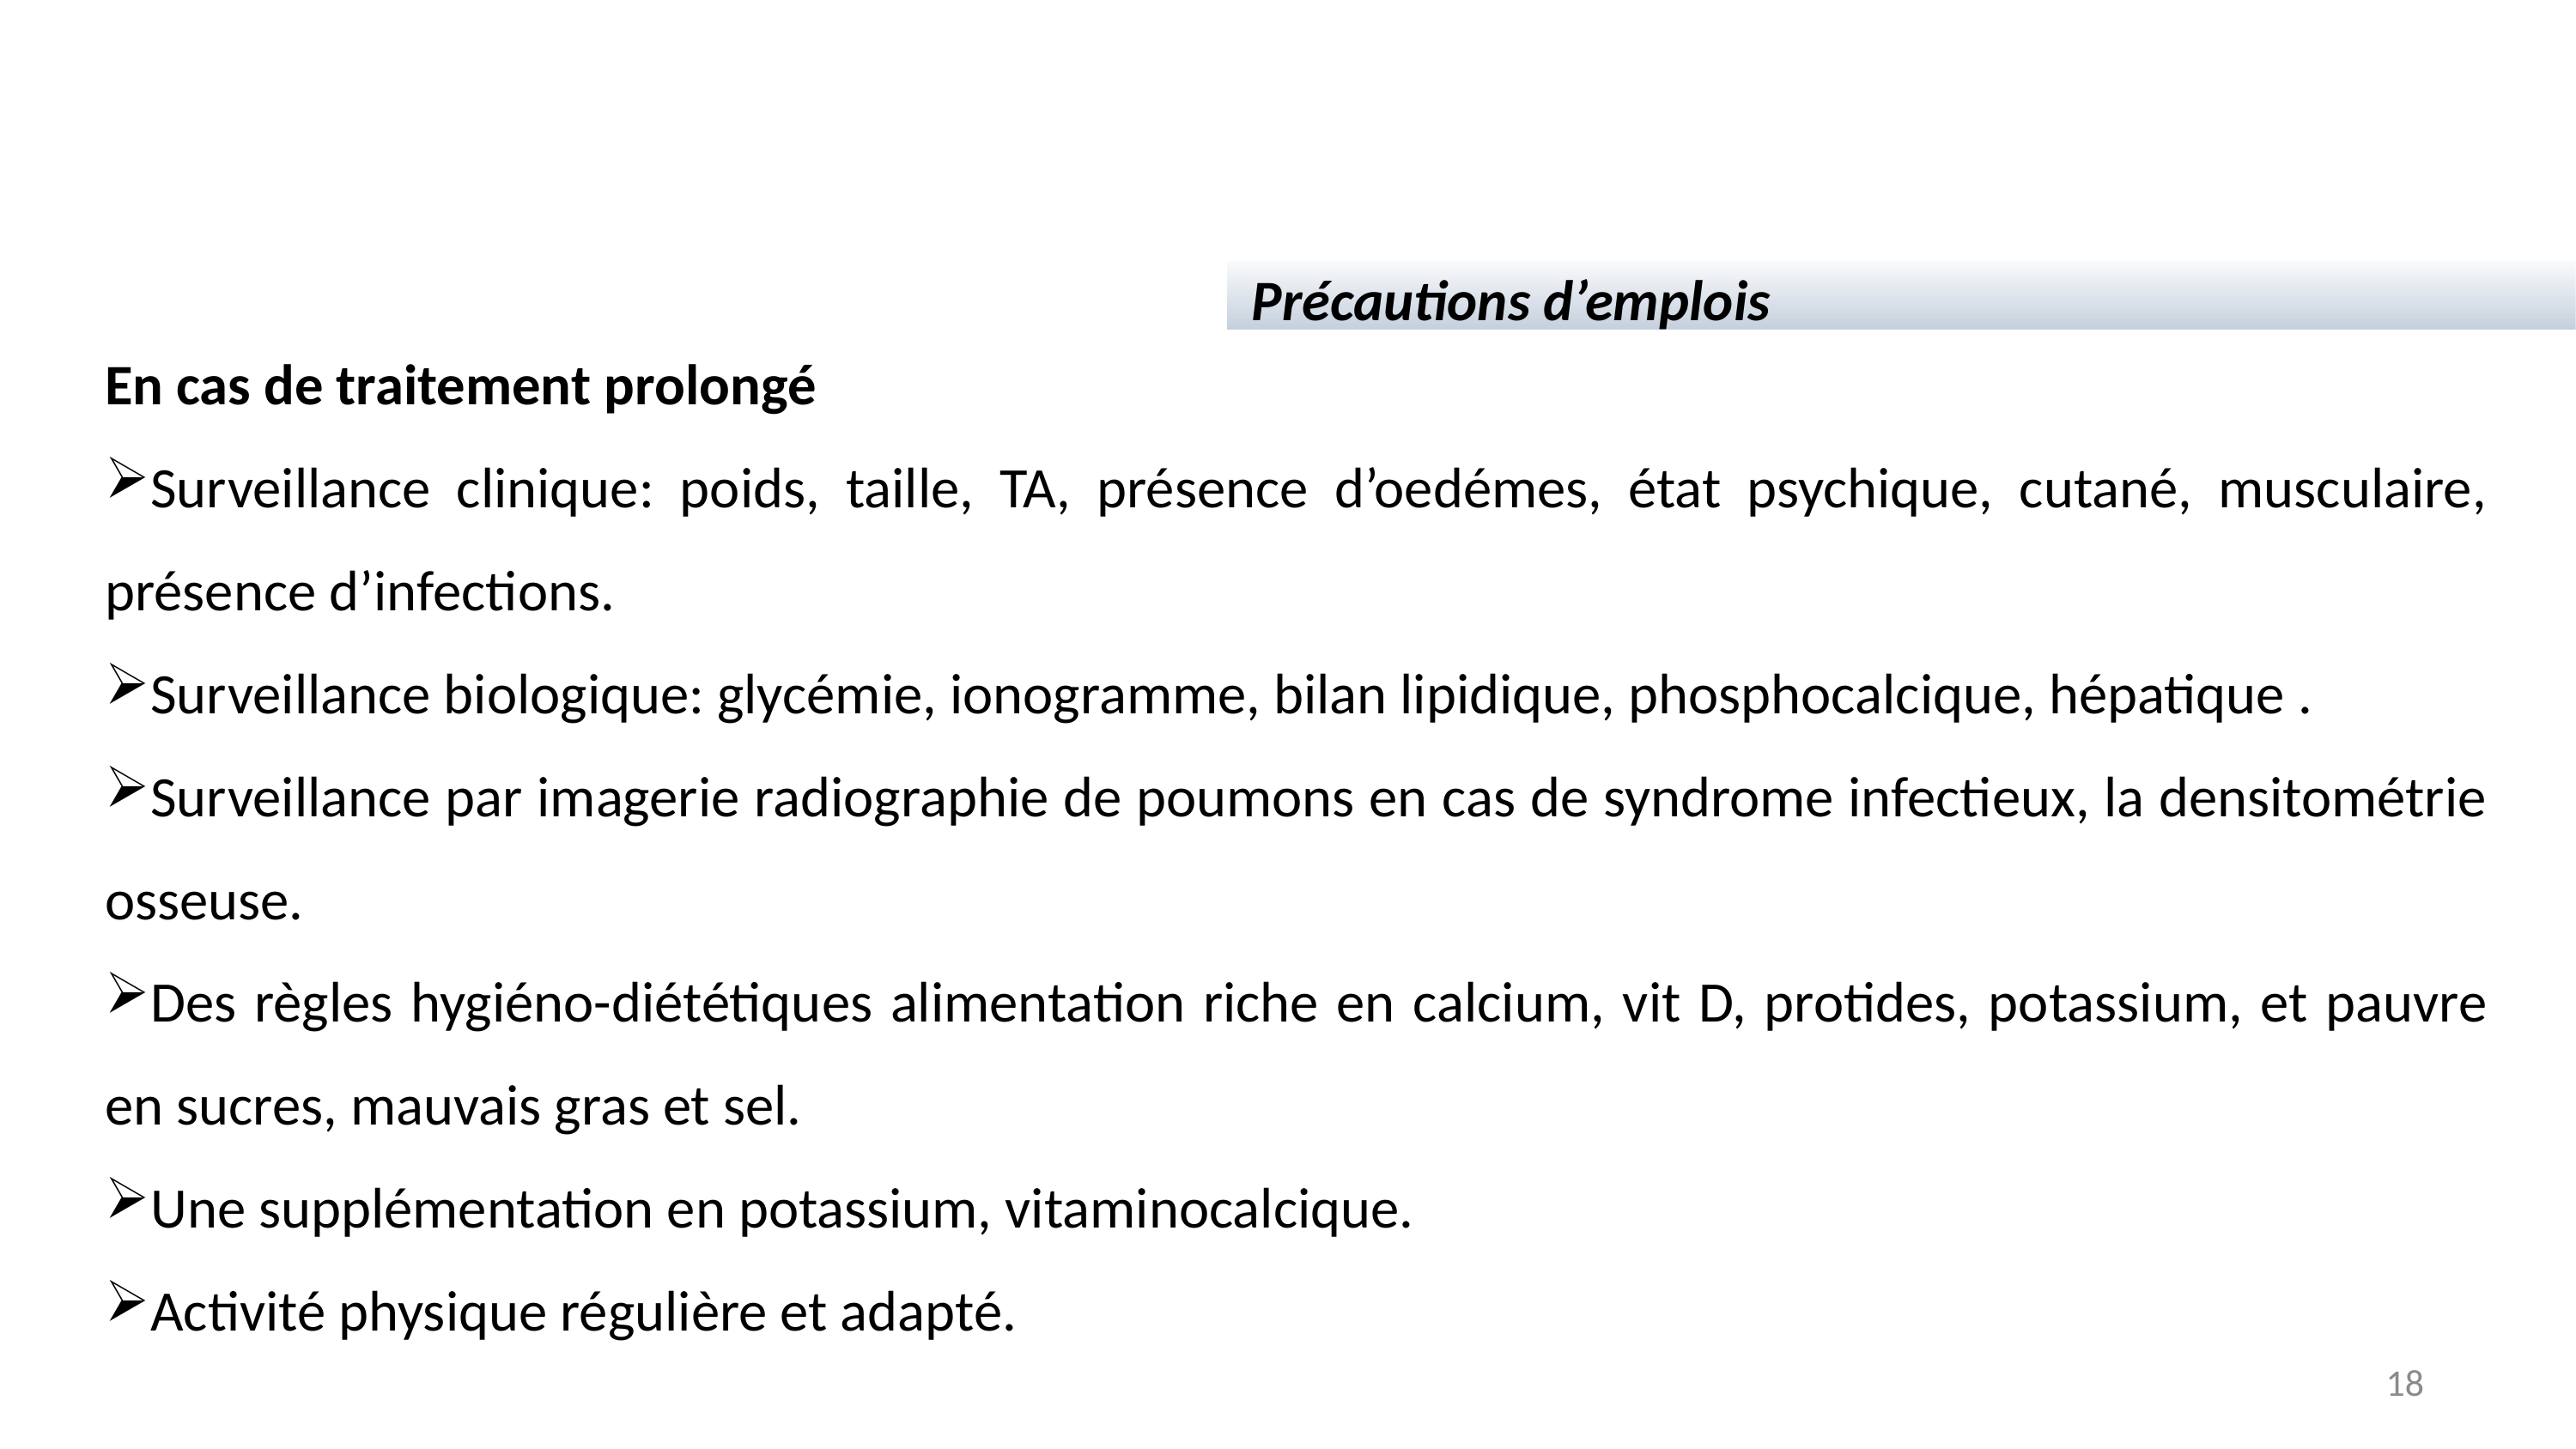

Précautions d’emplois
En cas de traitement prolongé
Surveillance clinique: poids, taille, TA, présence d’oedémes, état psychique, cutané, musculaire, présence d’infections.
Surveillance biologique: glycémie, ionogramme, bilan lipidique, phosphocalcique, hépatique .
Surveillance par imagerie radiographie de poumons en cas de syndrome infectieux, la densitométrie osseuse.
Des règles hygiéno-diététiques alimentation riche en calcium, vit D, protides, potassium, et pauvre en sucres, mauvais gras et sel.
Une supplémentation en potassium, vitaminocalcique.
Activité physique régulière et adapté.
18